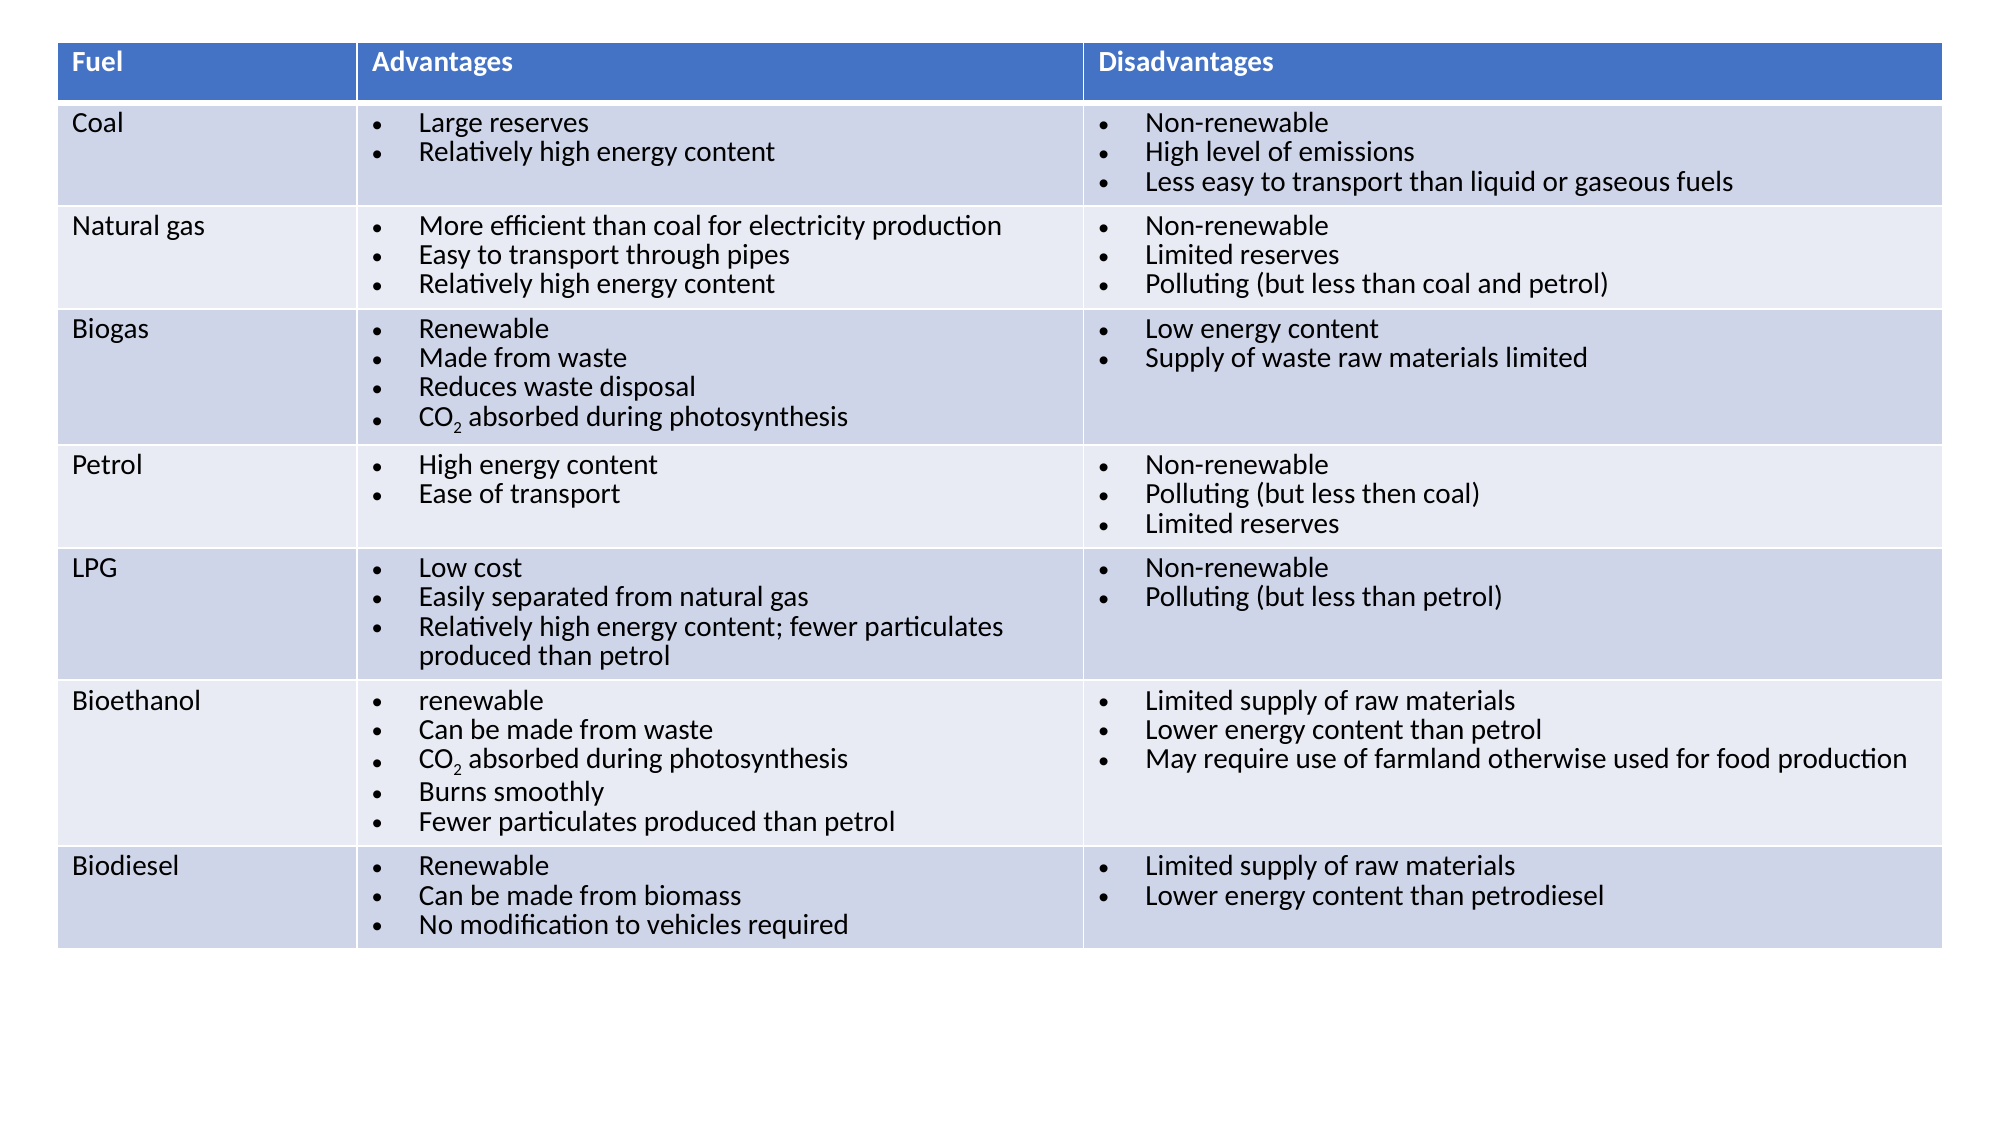

| Fuel | Advantages | Disadvantages |
| --- | --- | --- |
| Coal | Large reserves Relatively high energy content | Non-renewable High level of emissions Less easy to transport than liquid or gaseous fuels |
| Natural gas | More efficient than coal for electricity production Easy to transport through pipes Relatively high energy content | Non-renewable Limited reserves Polluting (but less than coal and petrol) |
| Biogas | Renewable Made from waste Reduces waste disposal CO2 absorbed during photosynthesis | Low energy content Supply of waste raw materials limited |
| Petrol | High energy content Ease of transport | Non-renewable Polluting (but less then coal) Limited reserves |
| LPG | Low cost Easily separated from natural gas Relatively high energy content; fewer particulates produced than petrol | Non-renewable Polluting (but less than petrol) |
| Bioethanol | renewable Can be made from waste CO2 absorbed during photosynthesis Burns smoothly Fewer particulates produced than petrol | Limited supply of raw materials Lower energy content than petrol May require use of farmland otherwise used for food production |
| Biodiesel | Renewable Can be made from biomass No modification to vehicles required | Limited supply of raw materials Lower energy content than petrodiesel |